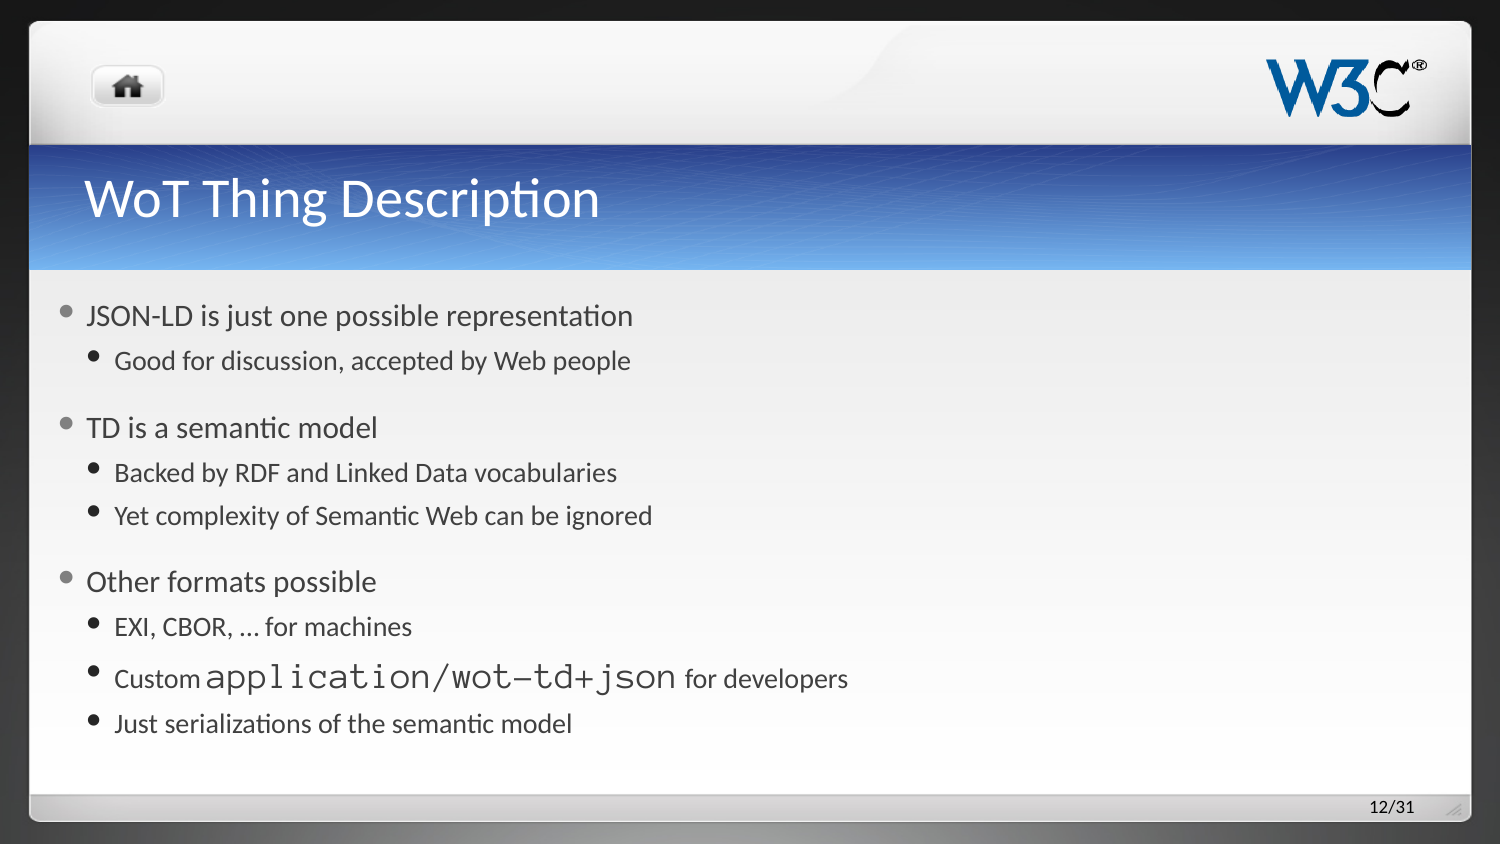

# WoT Thing Description
JSON-LD is just one possible representation
Good for discussion, accepted by Web people
TD is a semantic model
Backed by RDF and Linked Data vocabularies
Yet complexity of Semantic Web can be ignored
Other formats possible
EXI, CBOR, … for machines
Custom application/wot-td+json for developers
Just serializations of the semantic model
12/31